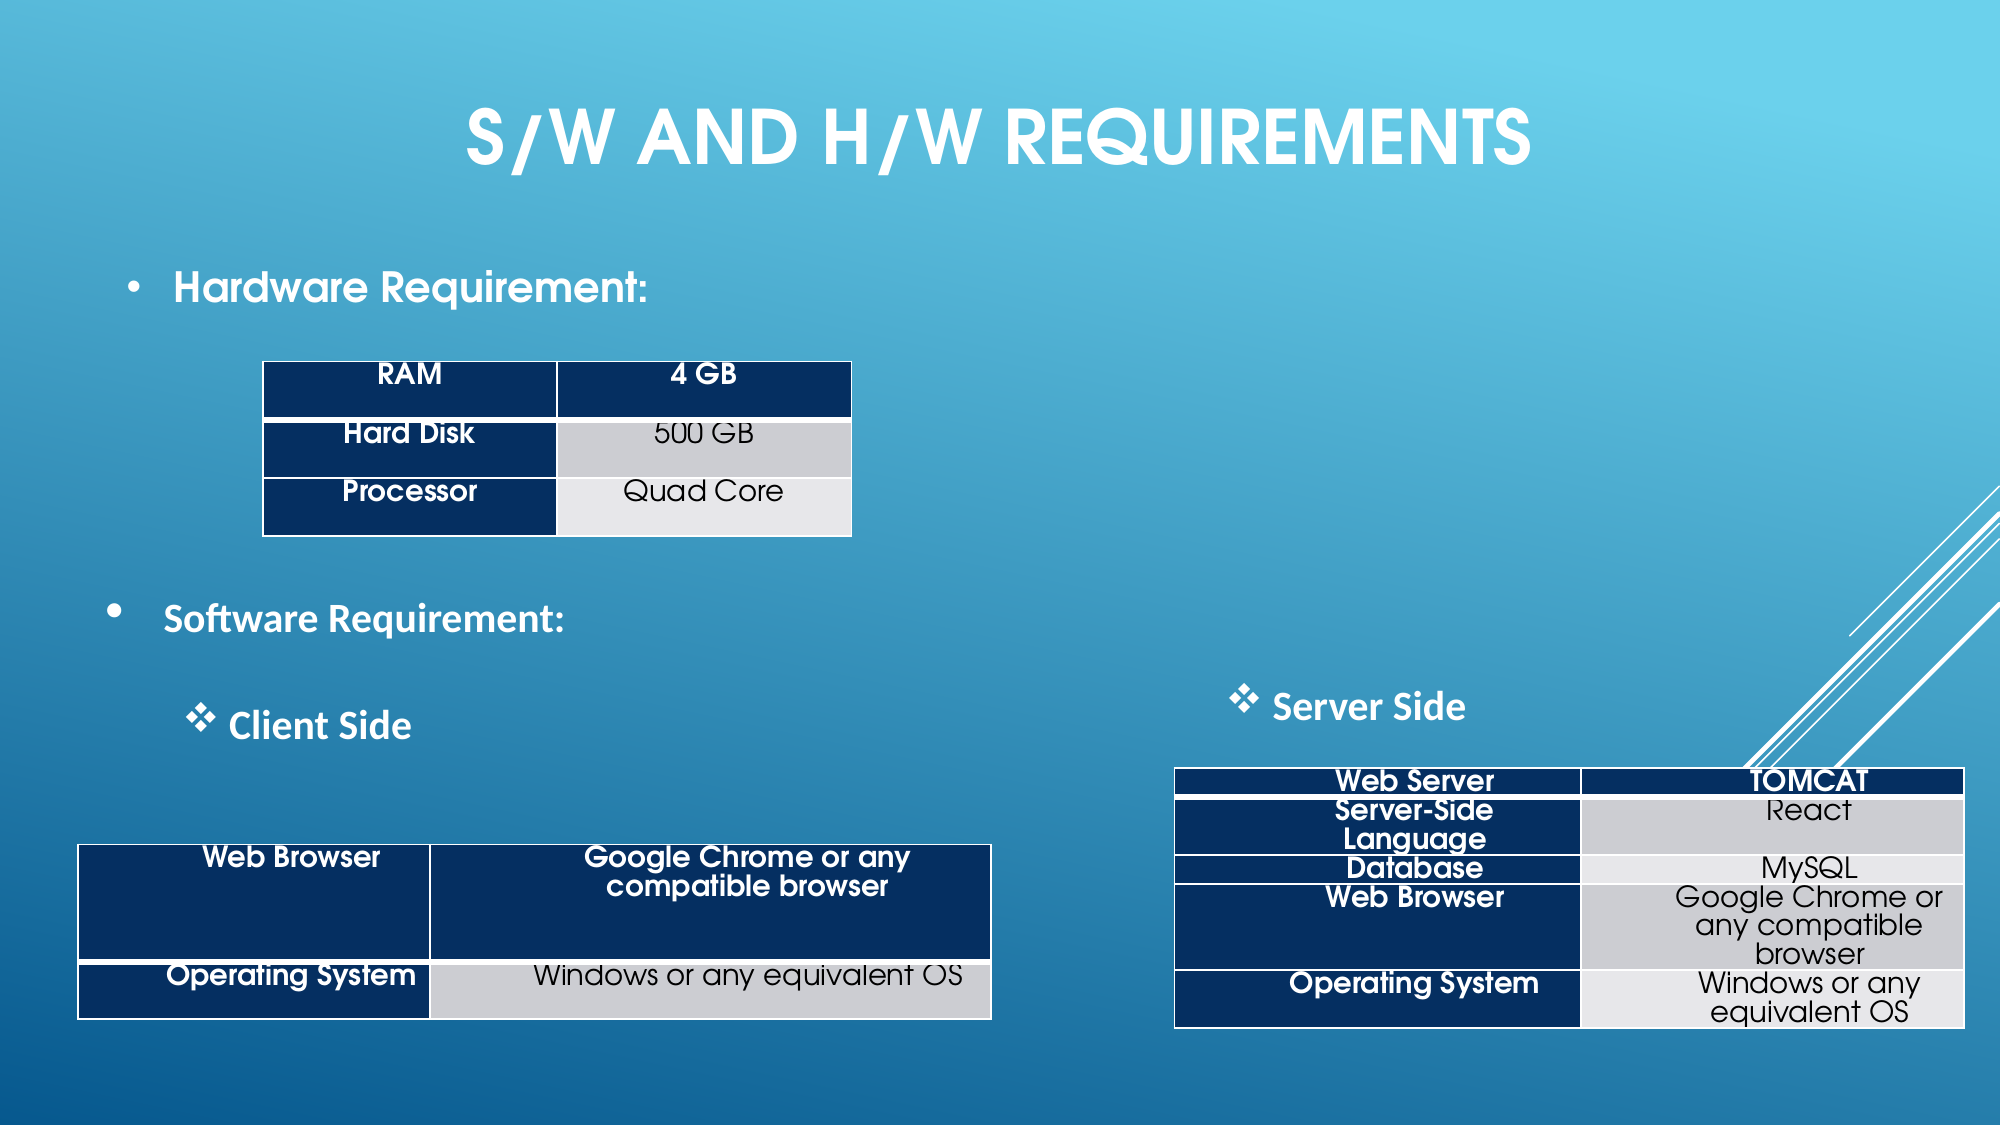

# s/w and h/w requirements
Hardware Requirement:

| RAM | 4 GB |
| --- | --- |
| Hard Disk | 500 GB |
| Processor | Quad Core |
Software Requirement:

Client Side
Server Side
| Web Server | TOMCAT |
| --- | --- |
| Server-Side Language | React |
| Database | MySQL |
| Web Browser | Google Chrome or any compatible browser |
| Operating System | Windows or any equivalent OS |
| Web Browser | Google Chrome or any compatible browser |
| --- | --- |
| Operating System | Windows or any equivalent OS |